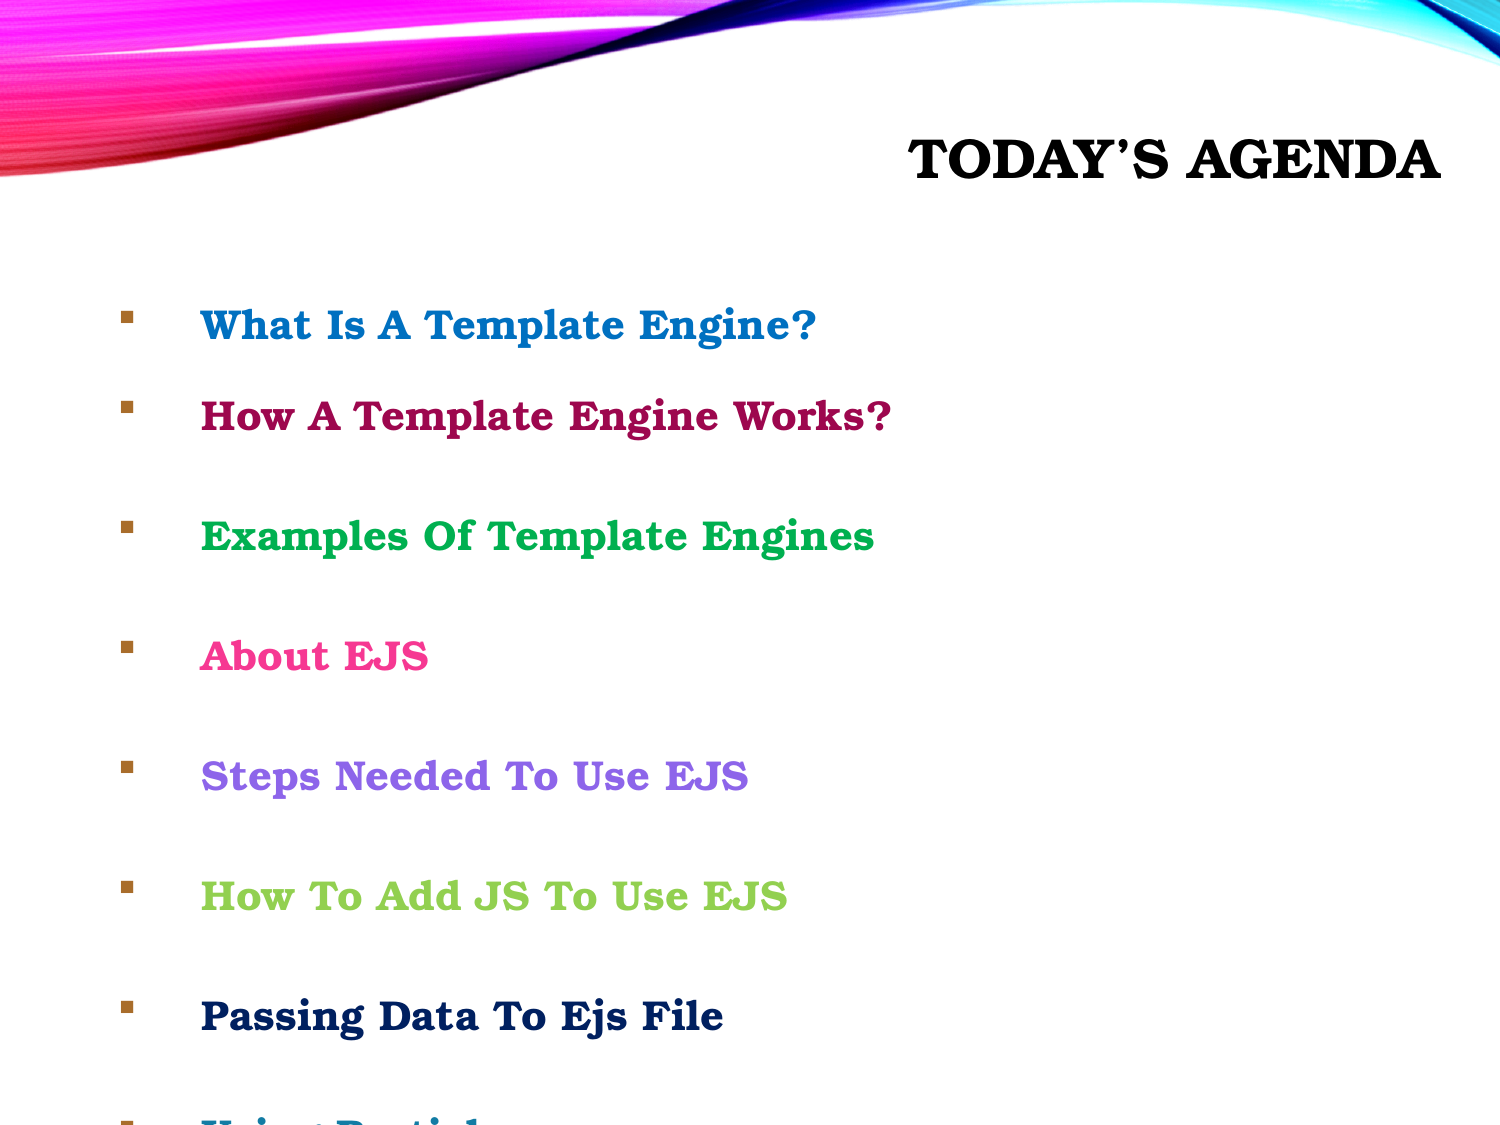

# Today’s Agenda

What Is A Template Engine?

How A Template Engine Works?

Examples Of Template Engines

About EJS

Steps Needed To Use EJS

How To Add JS To Use EJS

Passing Data To Ejs File

Using Partials

Example